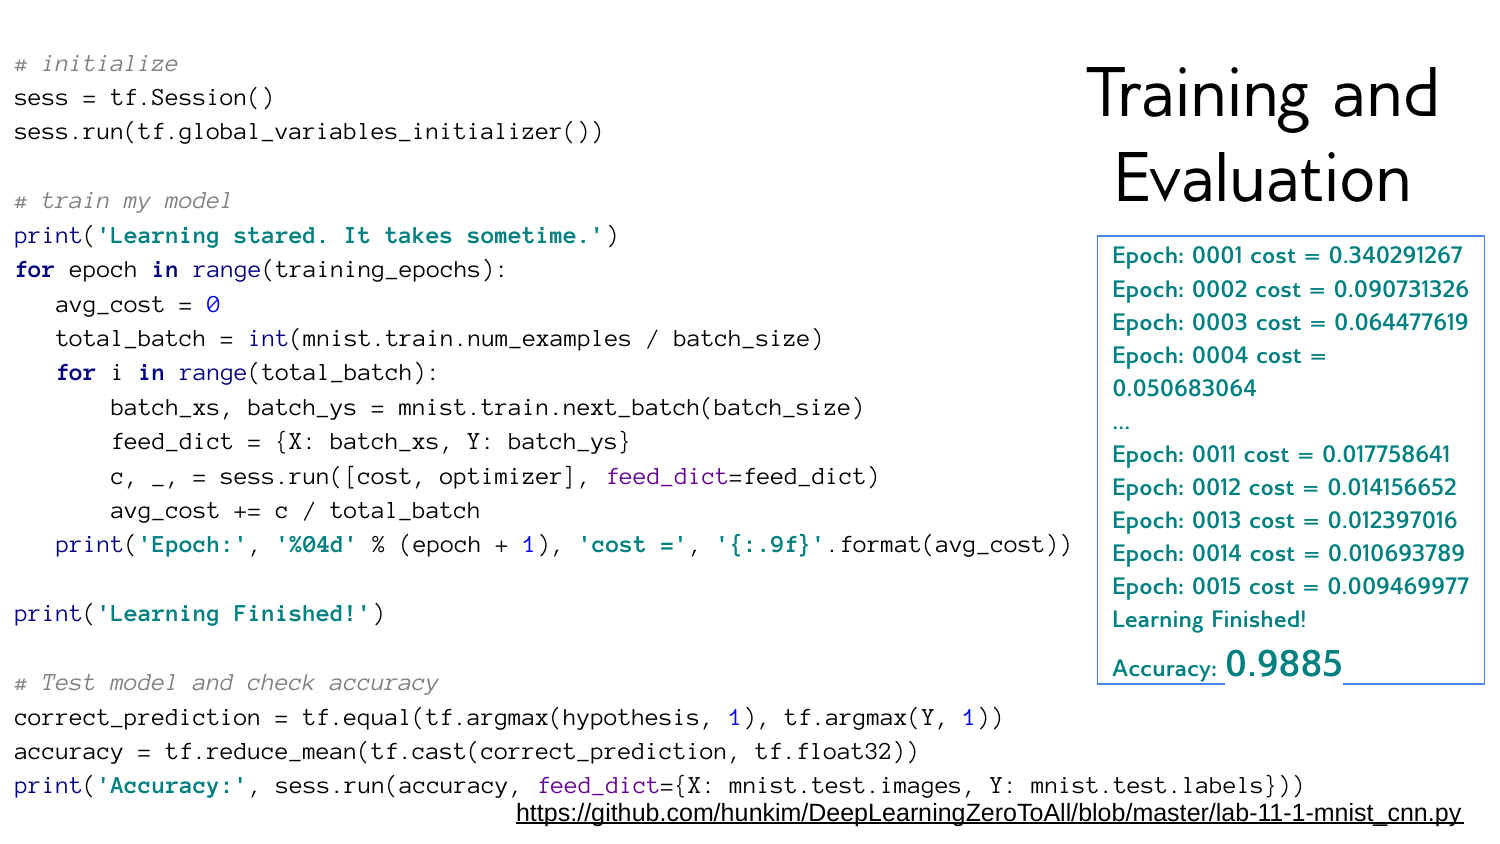

# initialize
sess = tf.Session()
sess.run(tf.global_variables_initializer())

# train my model
print('Learning stared. It takes sometime.')
for epoch in range(training_epochs):
   avg_cost = 0
   total_batch = int(mnist.train.num_examples / batch_size)
   for i in range(total_batch):
       batch_xs, batch_ys = mnist.train.next_batch(batch_size)
       feed_dict = {X: batch_xs, Y: batch_ys}
       c, _, = sess.run([cost, optimizer], feed_dict=feed_dict)
       avg_cost += c / total_batch
   print('Epoch:', '%04d' % (epoch + 1), 'cost =', '{:.9f}'.format(avg_cost))

print('Learning Finished!')

# Test model and check accuracy
correct_prediction = tf.equal(tf.argmax(hypothesis, 1), tf.argmax(Y, 1))
accuracy = tf.reduce_mean(tf.cast(correct_prediction, tf.float32))
print('Accuracy:', sess.run(accuracy, feed_dict={X: mnist.test.images, Y: mnist.test.labels}))
# Training and Evaluation
Epoch: 0001 cost = 0.340291267
Epoch: 0002 cost = 0.090731326
Epoch: 0003 cost = 0.064477619
Epoch: 0004 cost = 0.050683064
...
Epoch: 0011 cost = 0.017758641
Epoch: 0012 cost = 0.014156652
Epoch: 0013 cost = 0.012397016
Epoch: 0014 cost = 0.010693789
Epoch: 0015 cost = 0.009469977
Learning Finished!
Accuracy: 0.9885
https://github.com/hunkim/DeepLearningZeroToAll/blob/master/lab-11-1-mnist_cnn.py